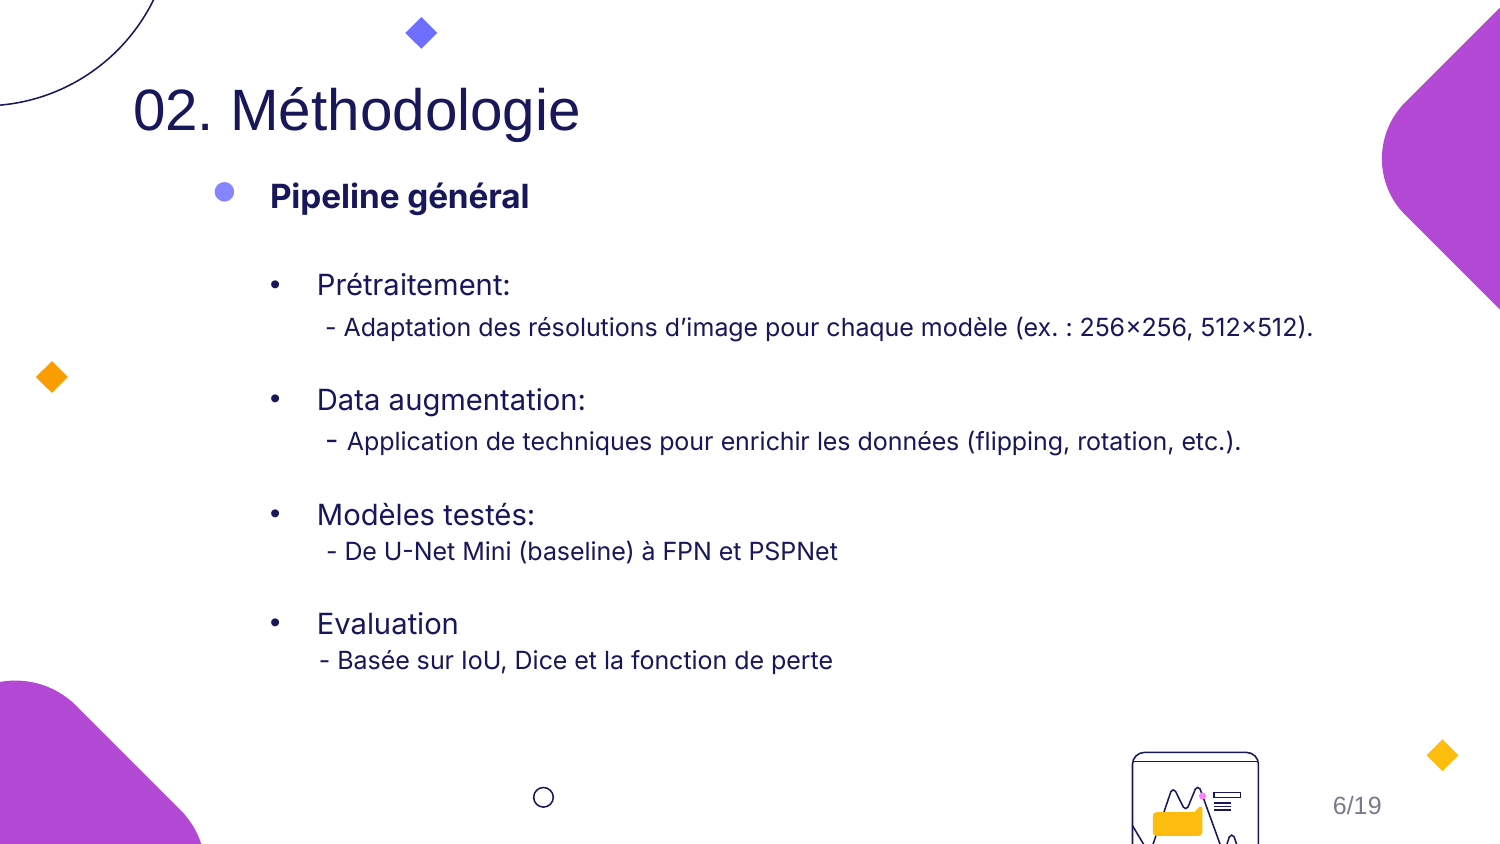

# 02. Méthodologie
Pipeline général

Prétraitement:
 - Adaptation des résolutions d’image pour chaque modèle (ex. : 256x256, 512x512).

Data augmentation:
 - Application de techniques pour enrichir les données (flipping, rotation, etc.).

Modèles testés:
        - De U-Net Mini (baseline) à FPN et PSPNet

Evaluation
       - Basée sur IoU, Dice et la fonction de perte

6/19